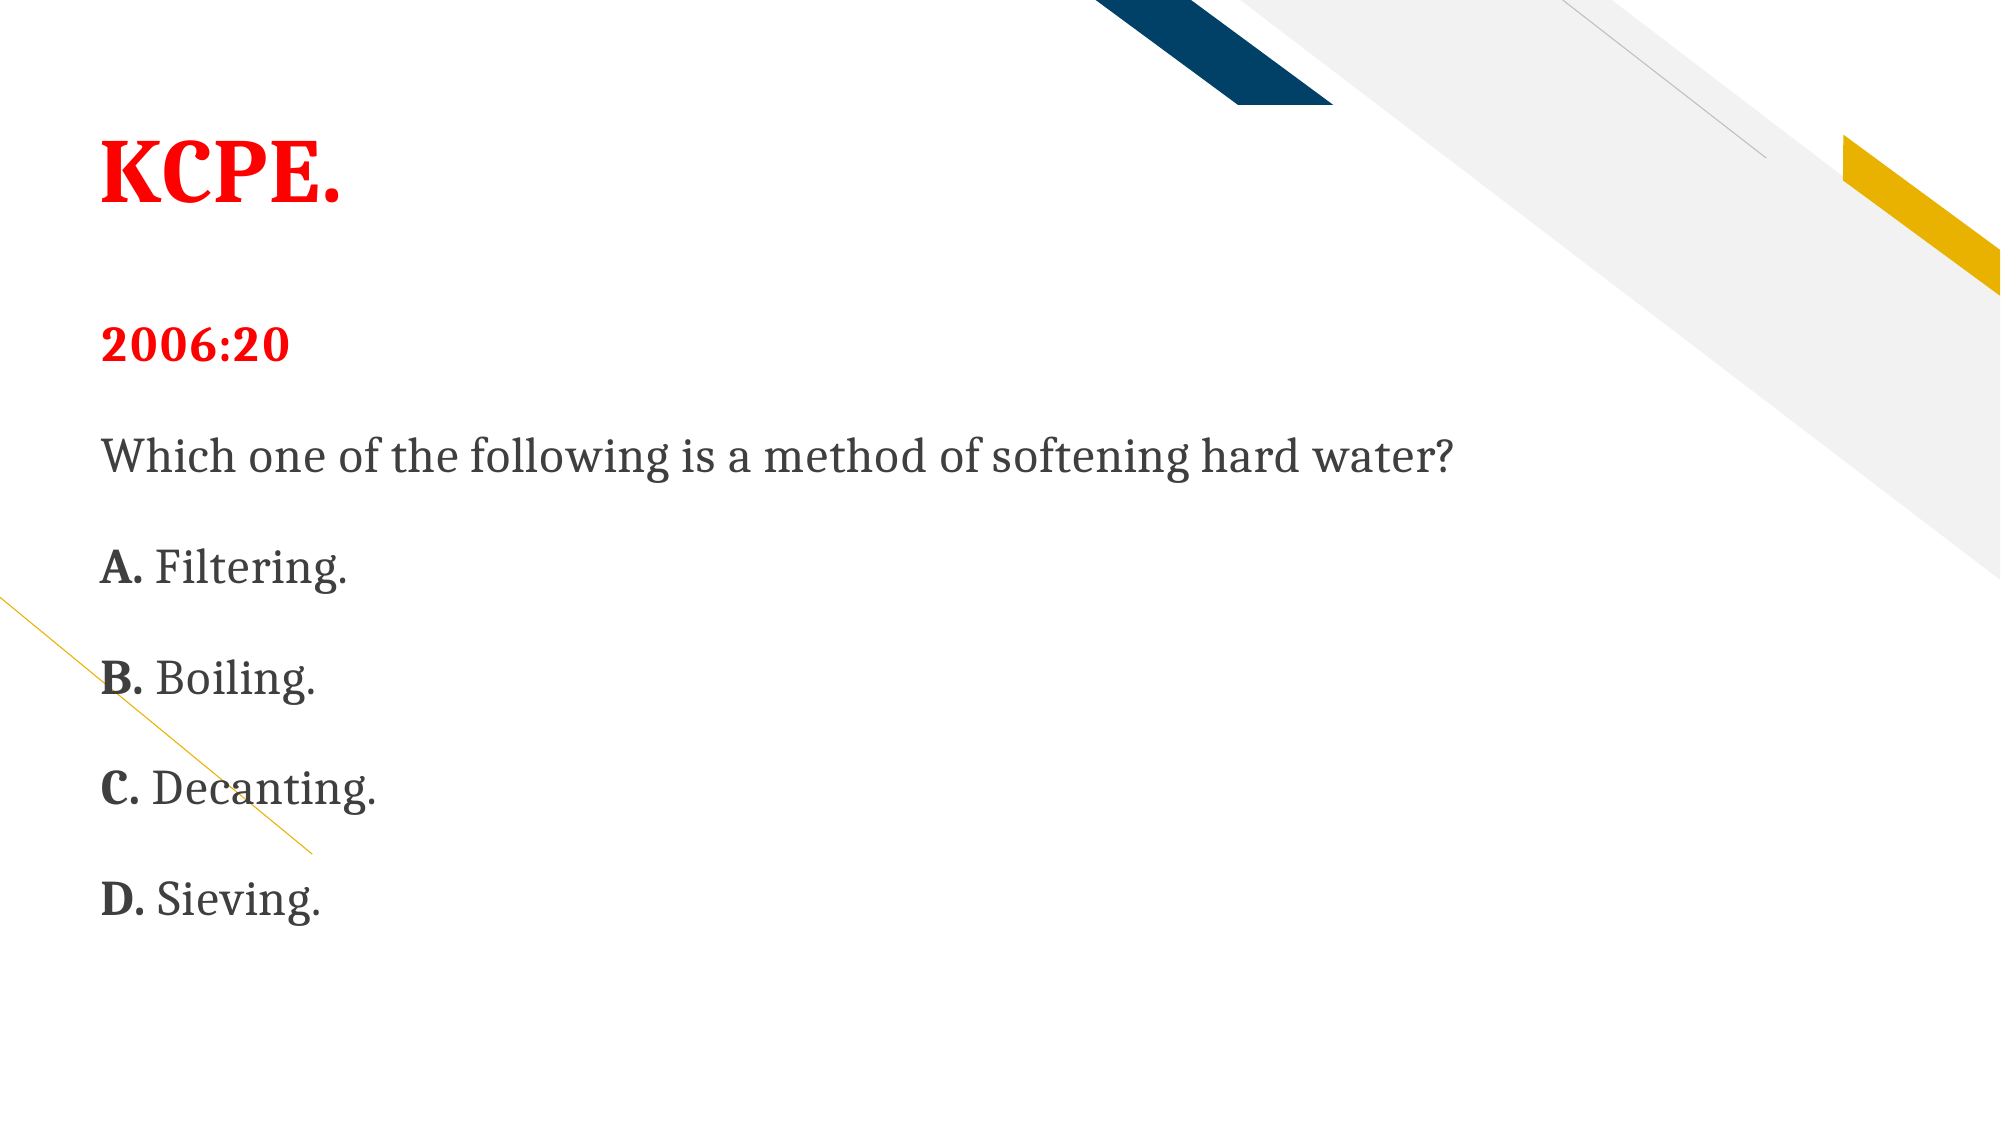

# KCPE.
2006:20
Which one of the following is a method of softening hard water?
A. Filtering.
B. Boiling.
C. Decanting.
D. Sieving.